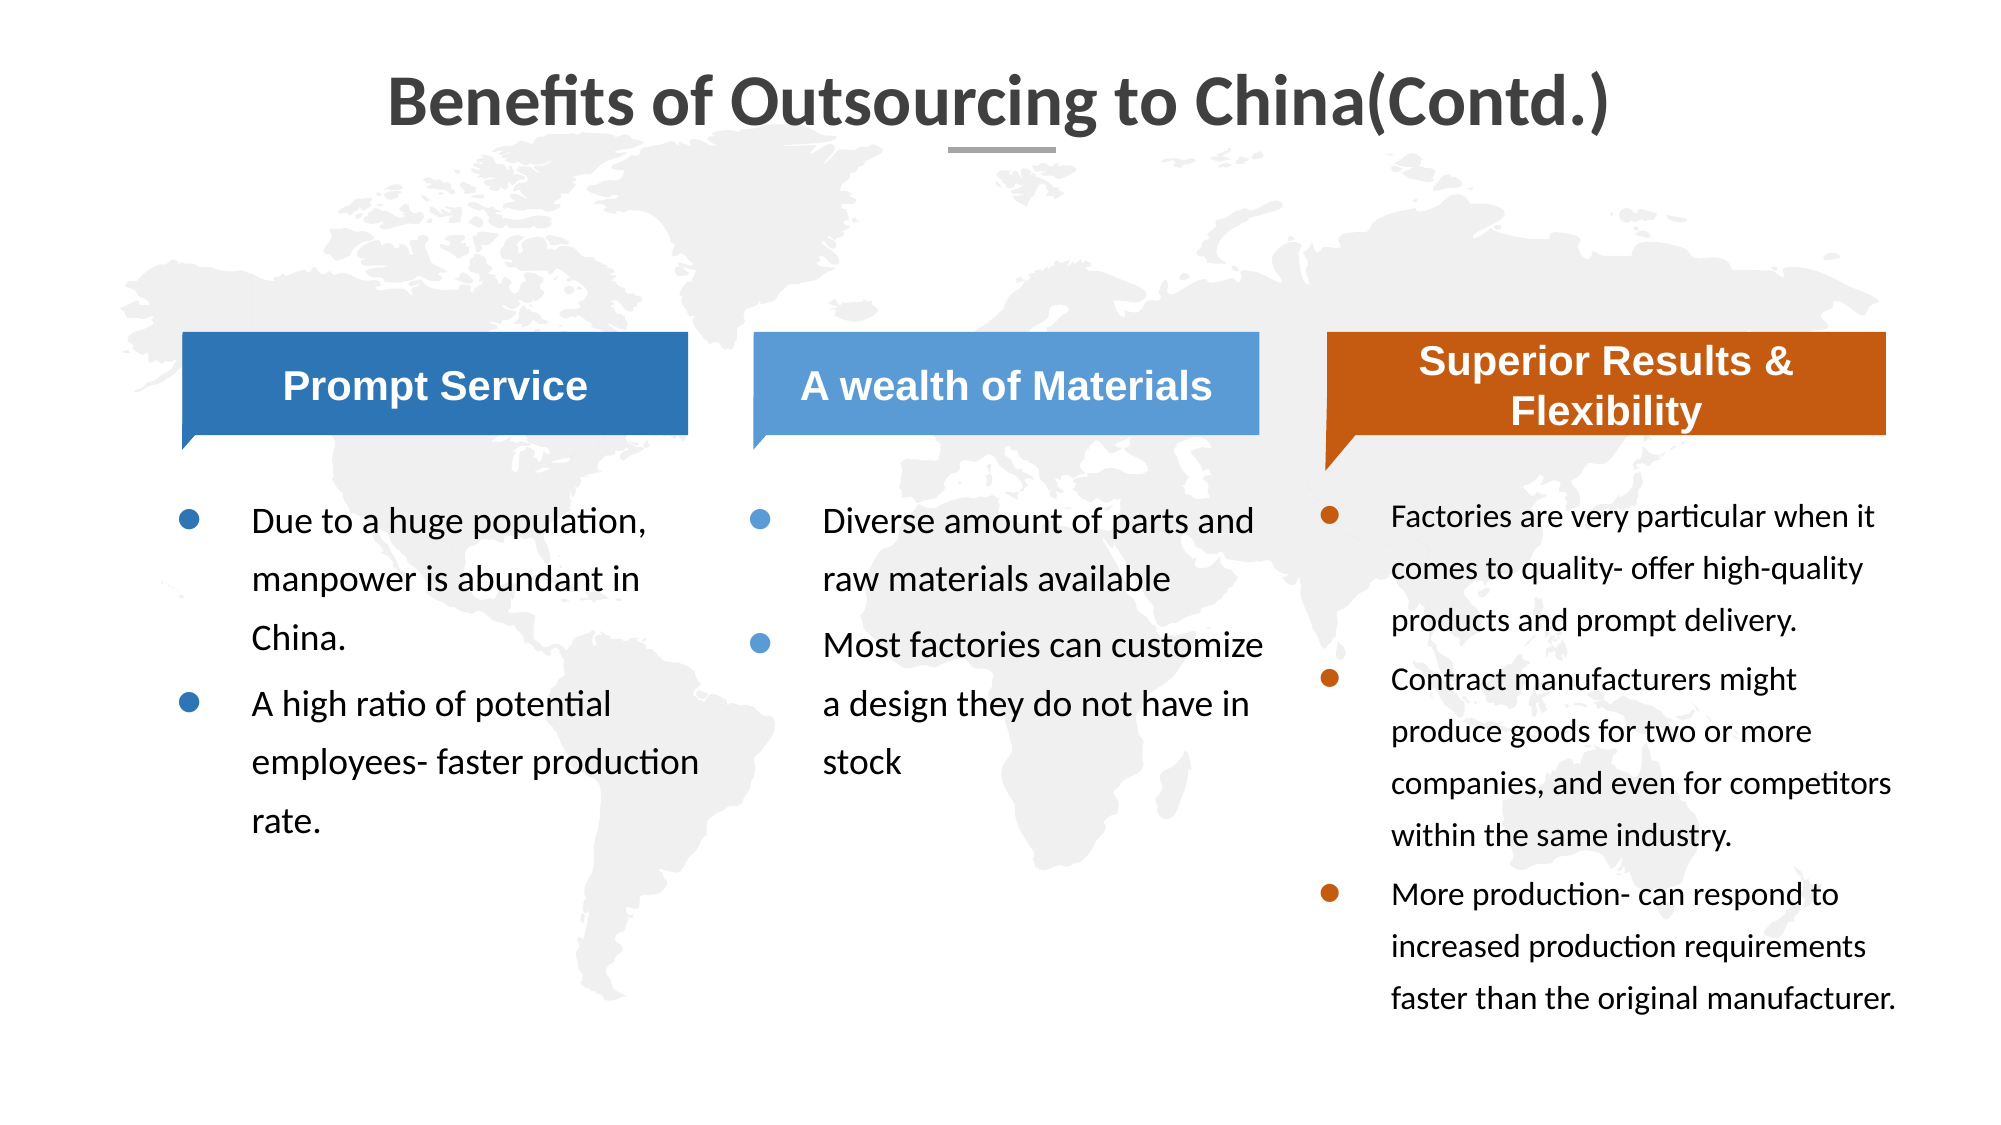

Benefits of Outsourcing to China(Contd.)

A wealth of Materials

Superior Results & Flexibility

Prompt Service

Due to a huge population, manpower is abundant in China.
A high ratio of potential employees- faster production rate.

Diverse amount of parts and raw materials available
Most factories can customize a design they do not have in stock

Factories are very particular when it comes to quality- offer high-quality products and prompt delivery.
Contract manufacturers might produce goods for two or more companies, and even for competitors within the same industry.
More production- can respond to increased production requirements faster than the original manufacturer.